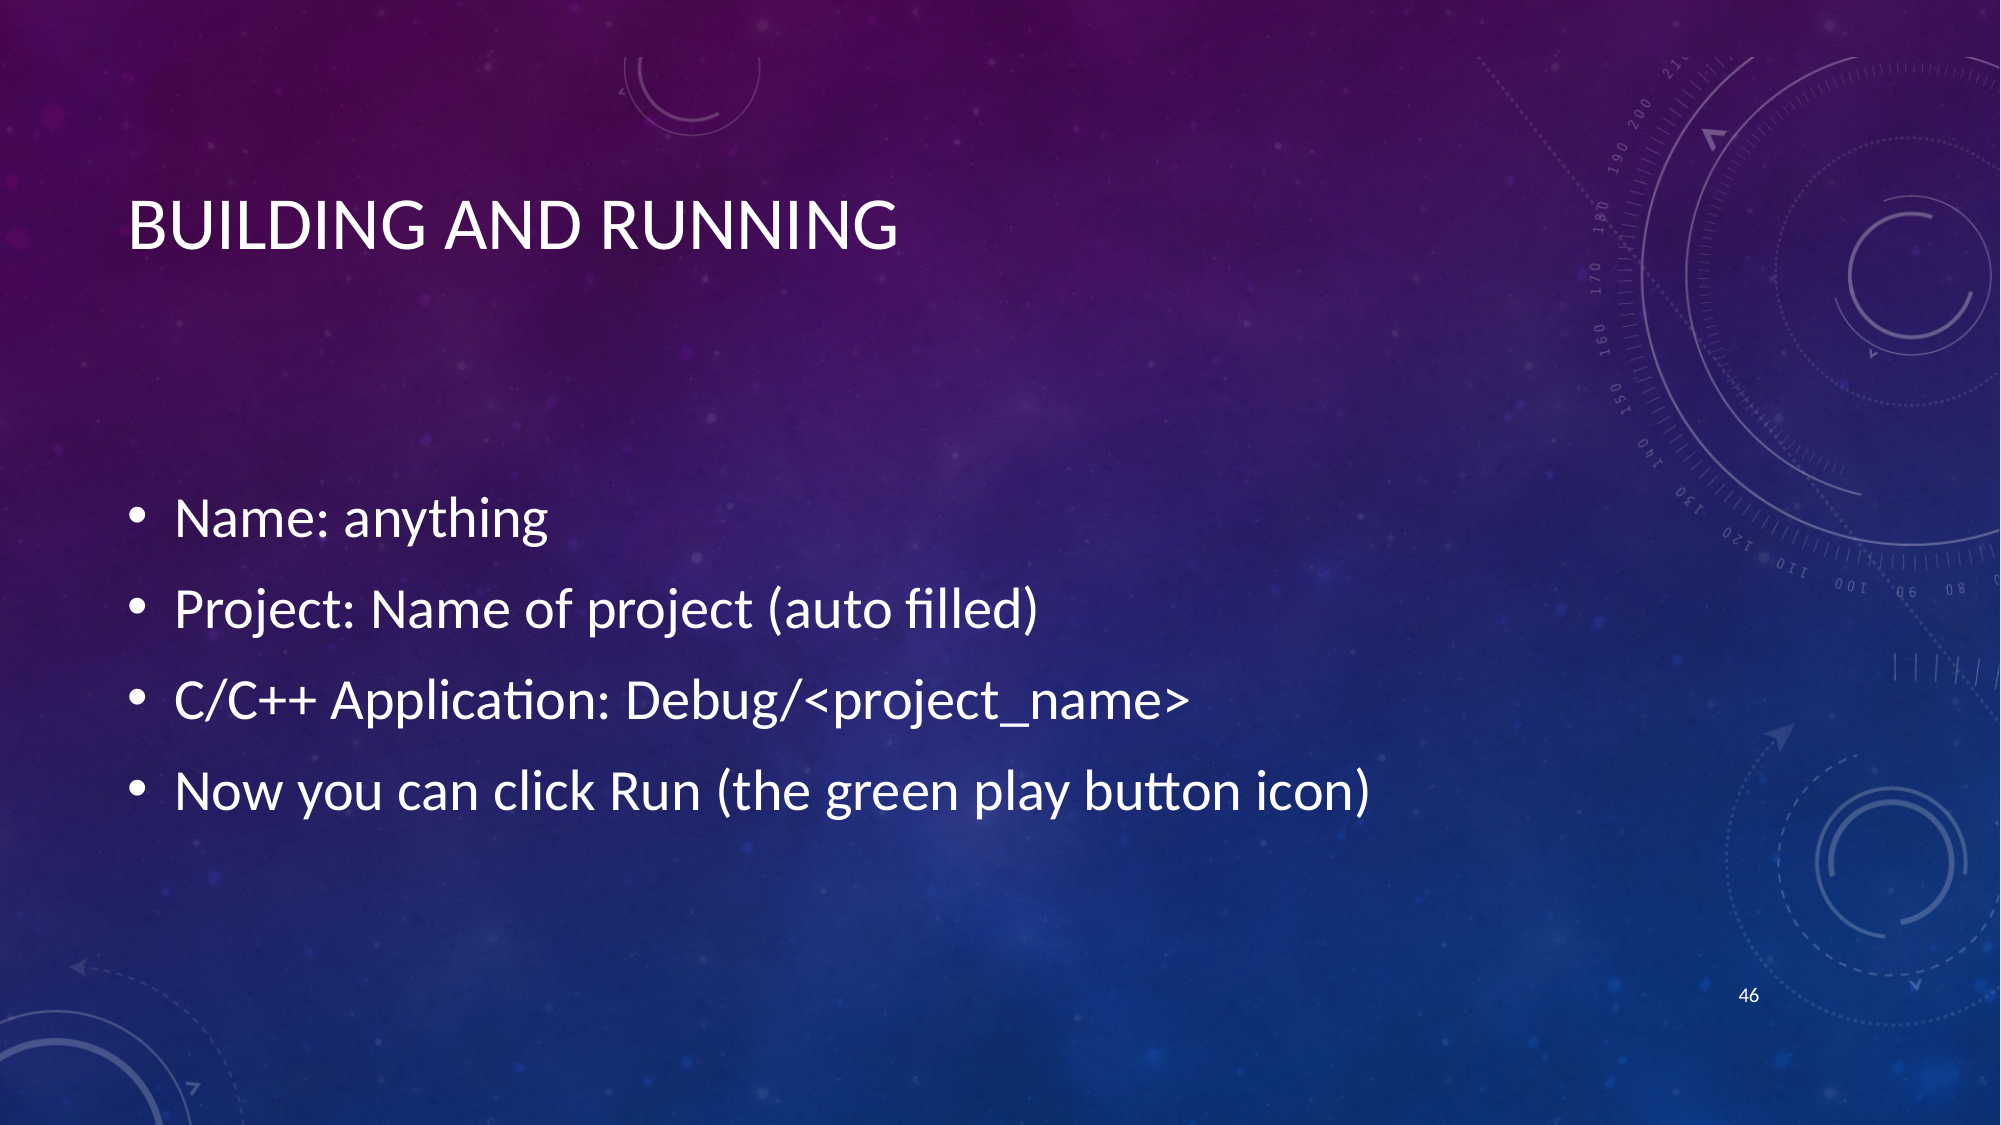

# Building and Running
Name: anything
Project: Name of project (auto filled)
C/C++ Application: Debug/<project_name>
Now you can click Run (the green play button icon)
46